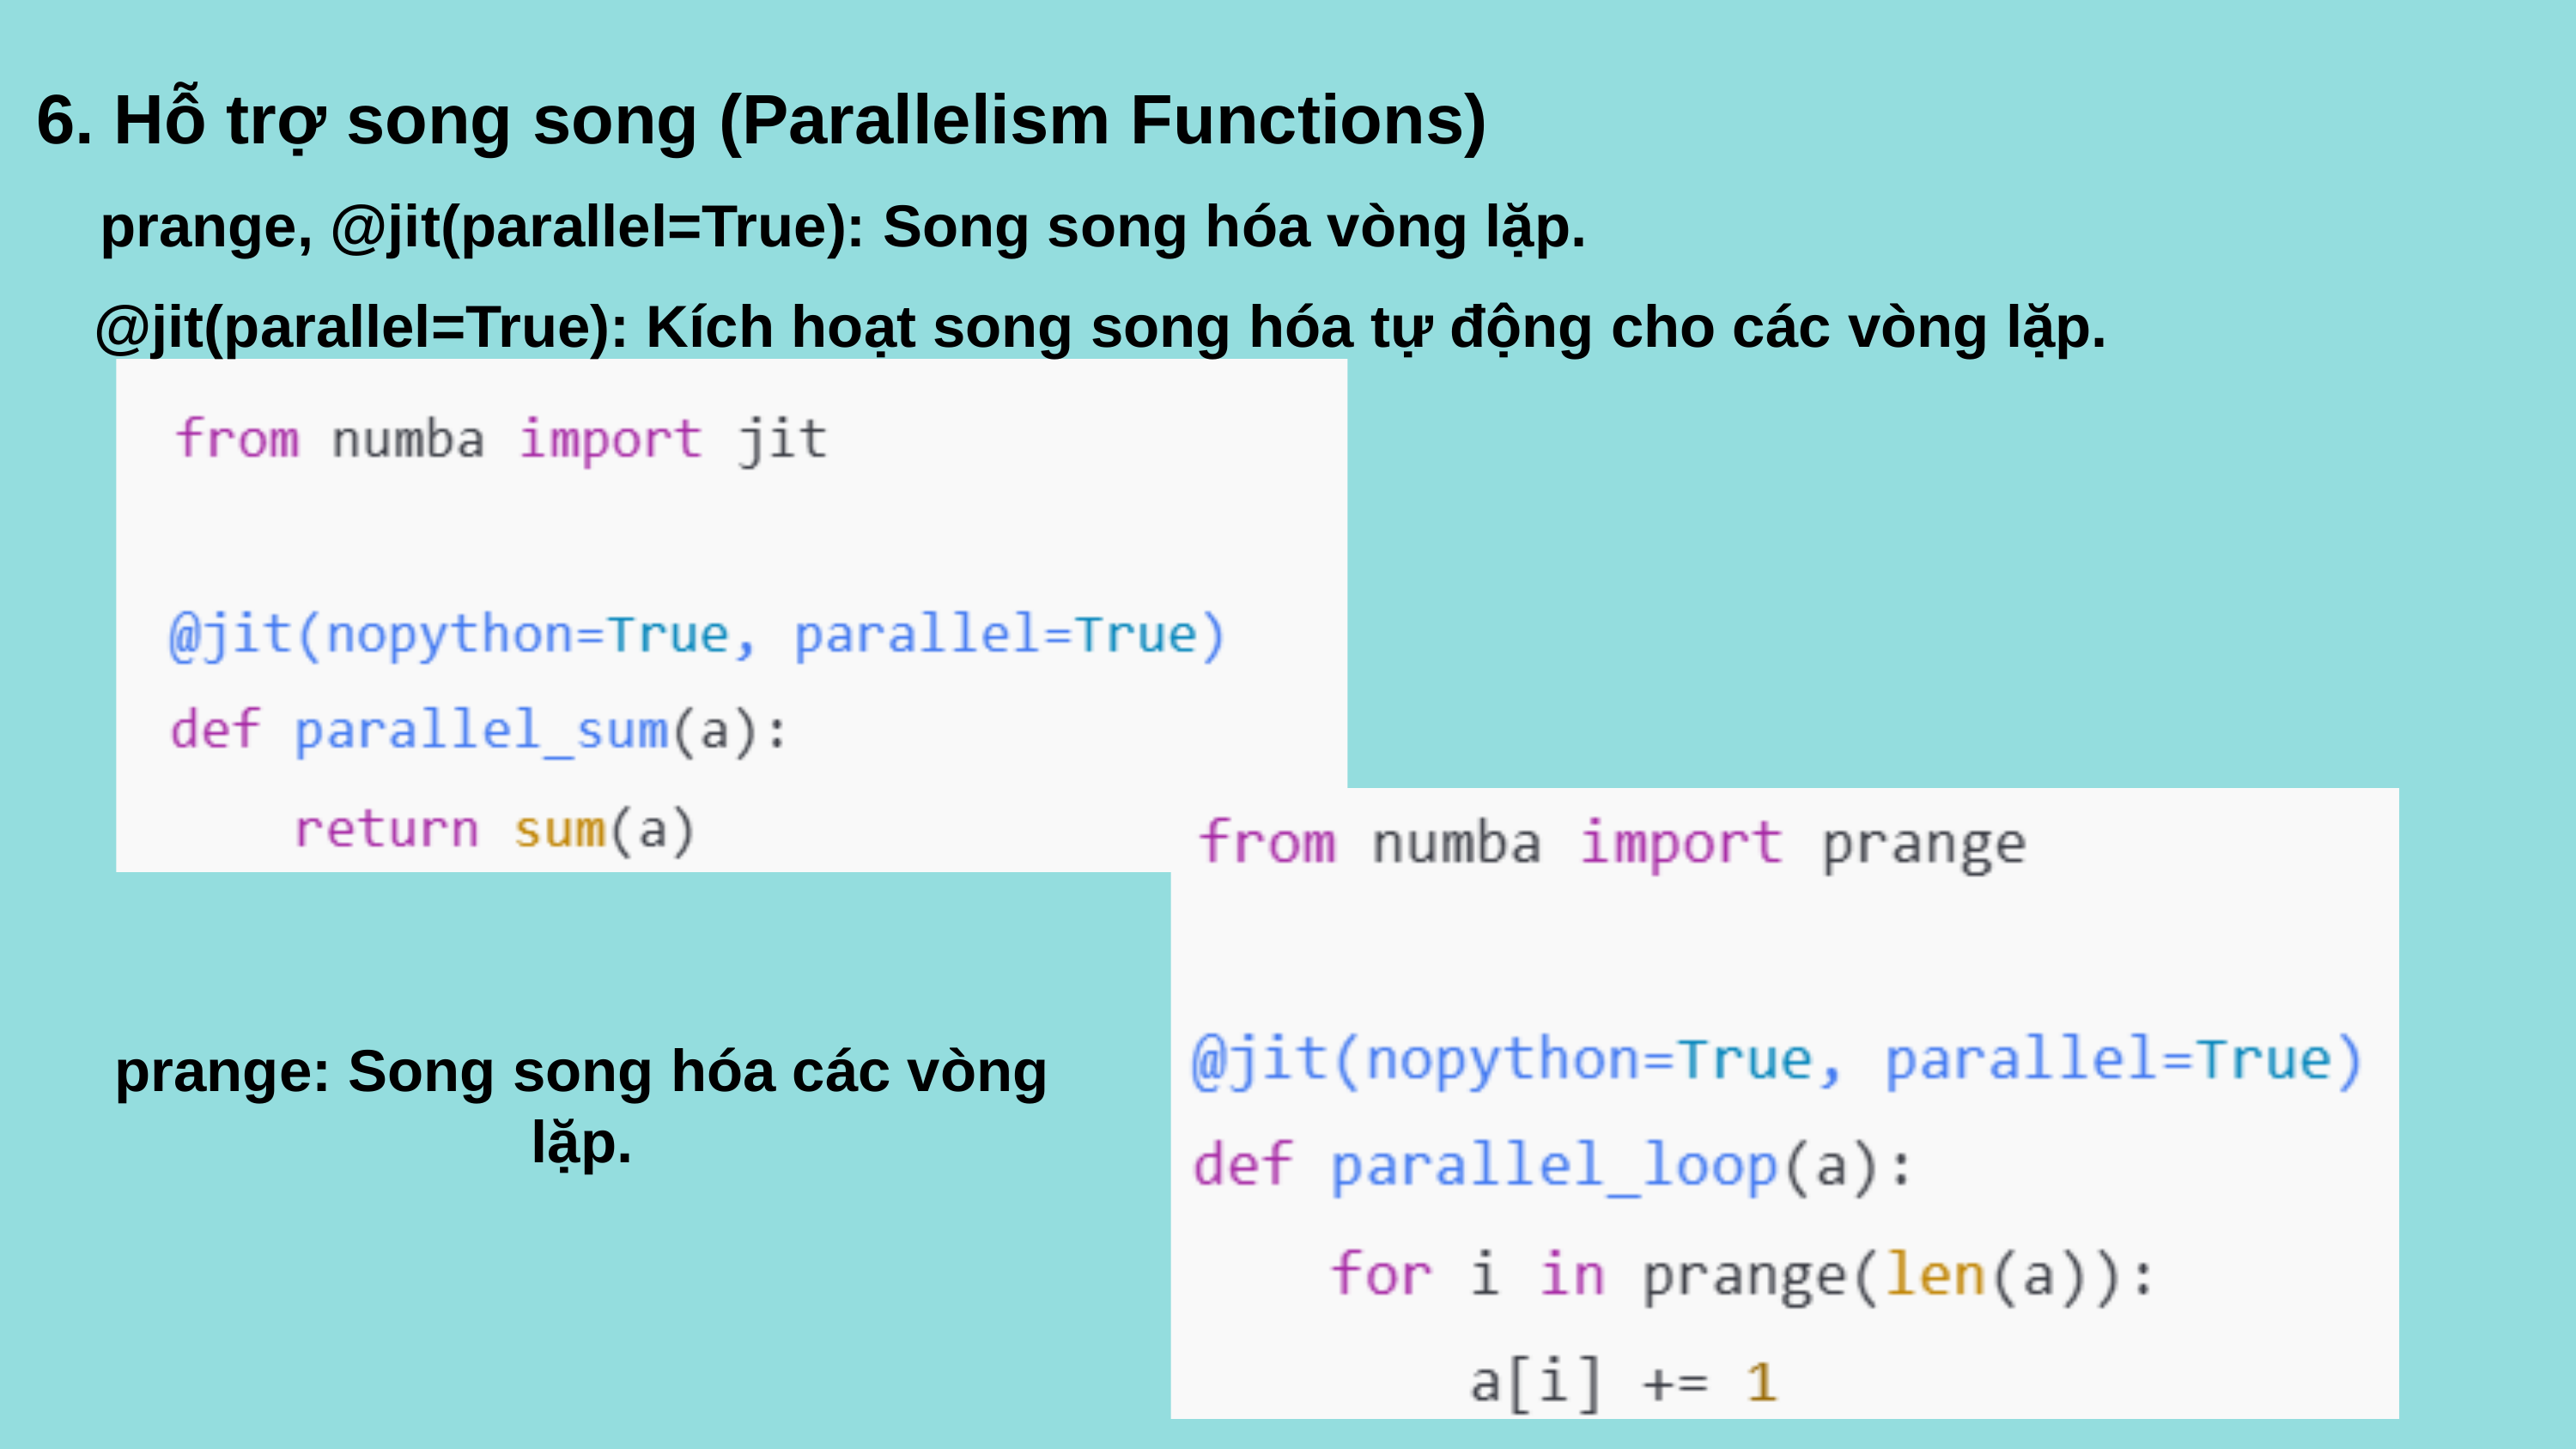

6. Hỗ trợ song song (Parallelism Functions)
prange, @jit(parallel=True): Song song hóa vòng lặp.
@jit(parallel=True): Kích hoạt song song hóa tự động cho các vòng lặp.

prange: Song song hóa các vòng lặp.